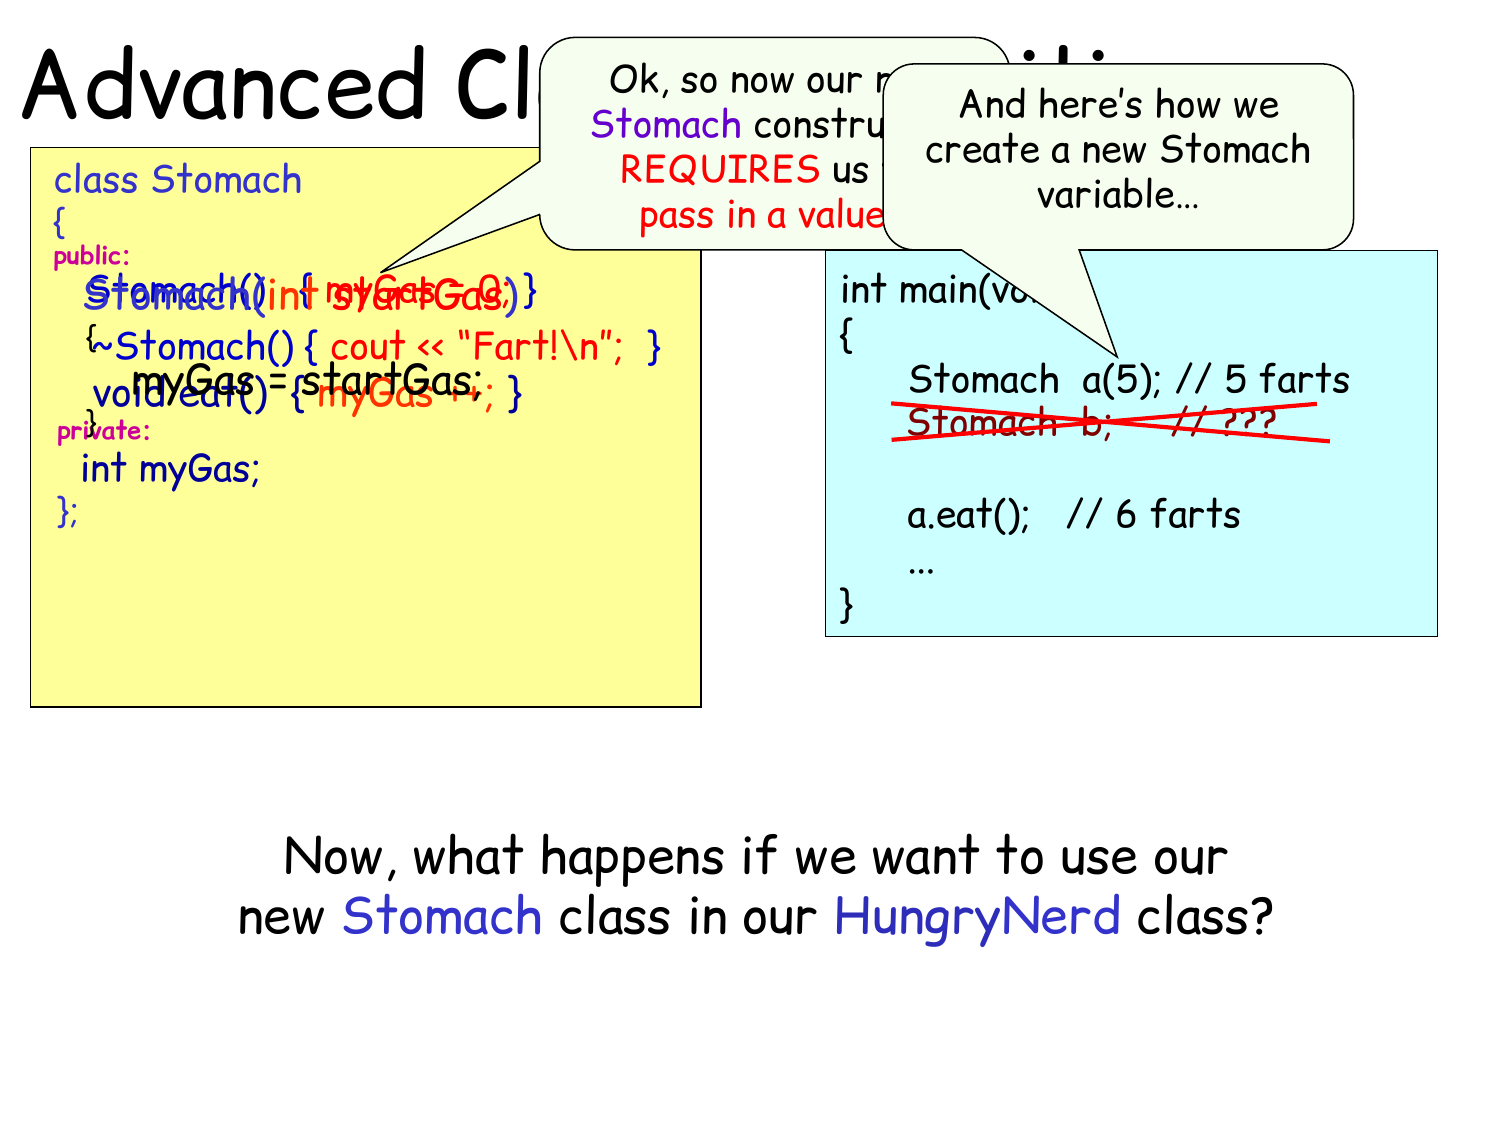

Advanced Class Composition
Ok, so now our new Stomach constructor REQUIRES us to
pass in a value…
And here’s how we create a new Stomach variable…

class Stomach
{
public:

int main(void)
{
      Stomach  a(5); // 5 farts

      a.eat();   // 6 farts
      ...
}

 Stomach()   { myGas = 0; }
 Stomach(int startGas)
  {
     myGas = startGas;
  }
   ~Stomach() { cout << “Fart!\n”;  }
   void eat()  { myGas ++; }
private:
  int myGas;
};

Stomach  b;     // ???

Now, what happens if we want to use our new Stomach class in our HungryNerd class?